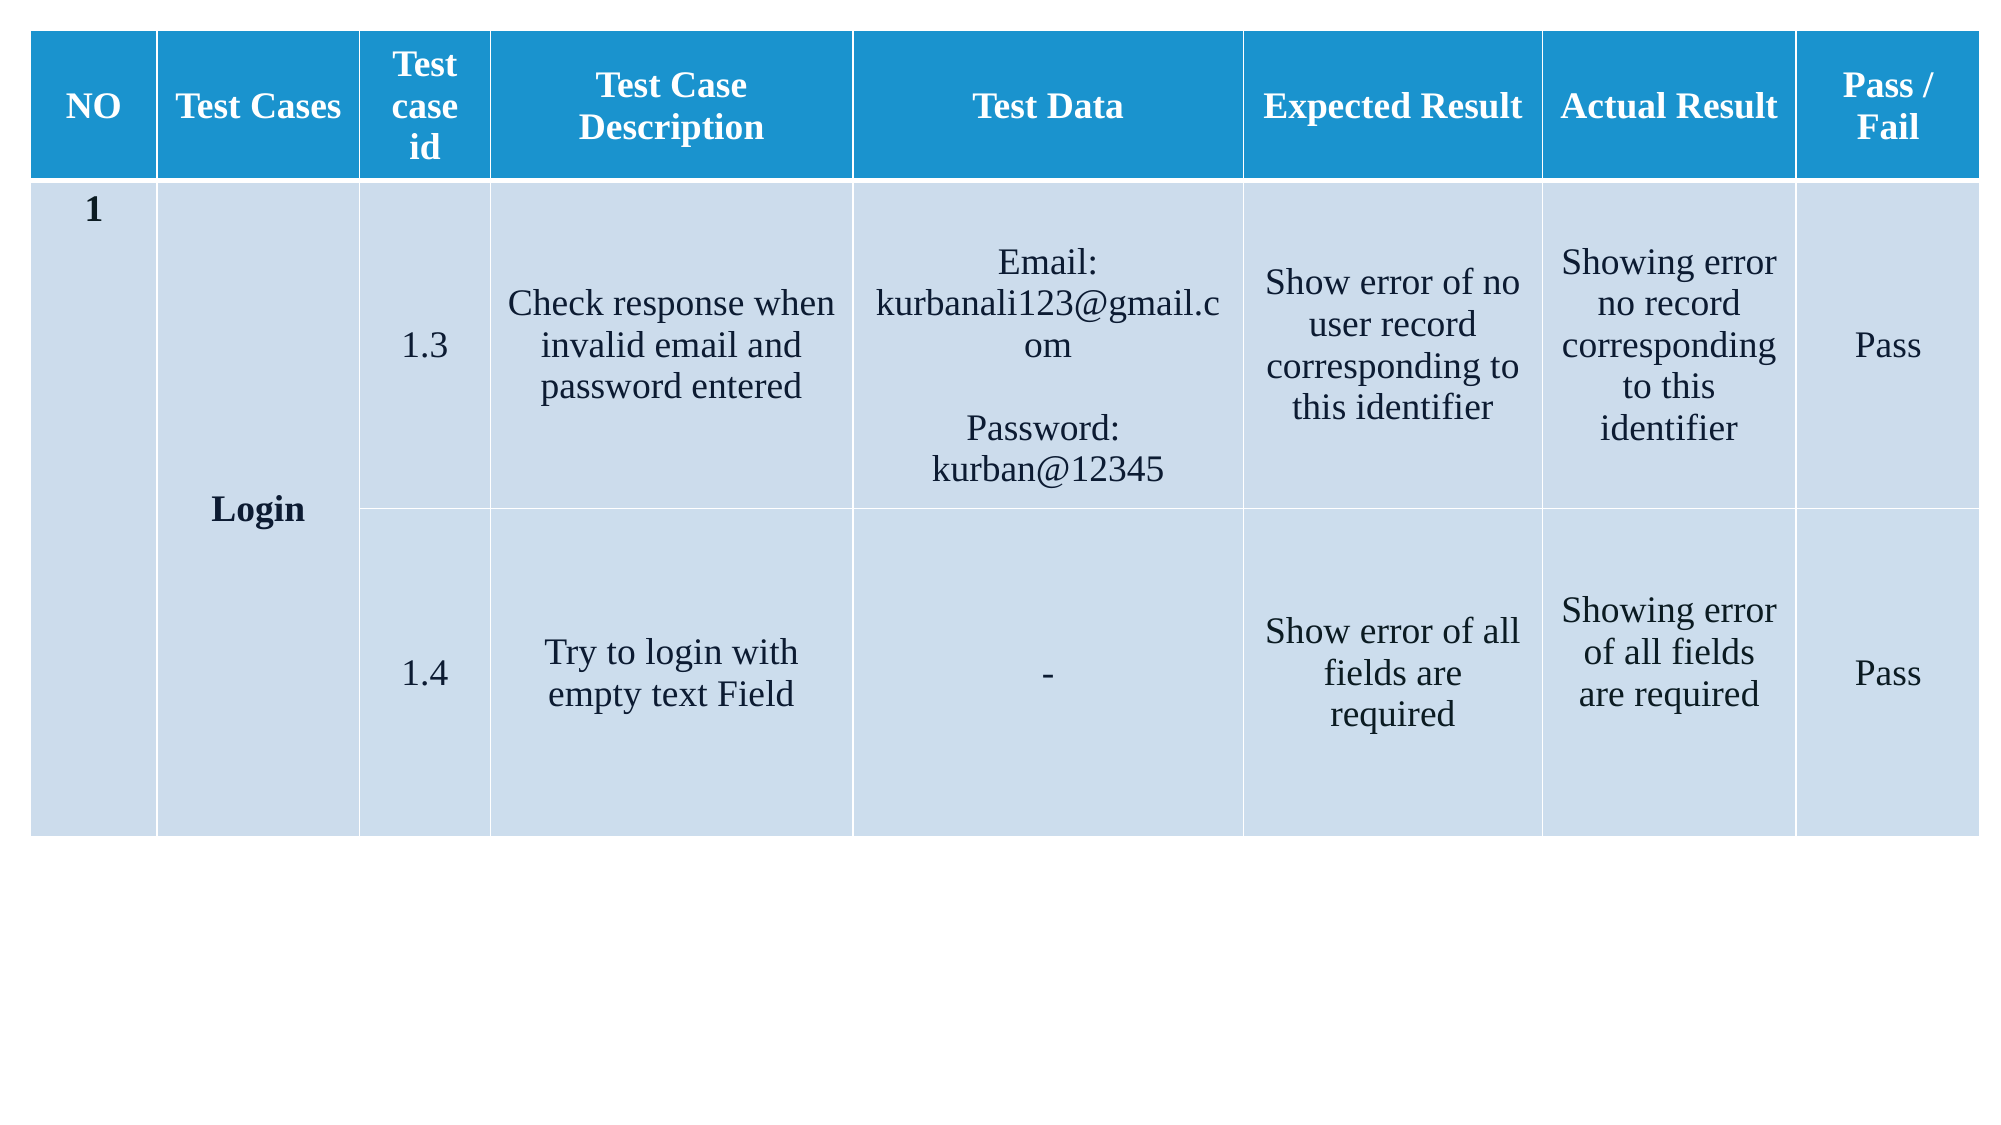

| NO | Test Cases | Test case id | Test Case Description | Test Data | Expected Result | Actual Result | Pass / Fail |
| --- | --- | --- | --- | --- | --- | --- | --- |
| 1 | Login | 1.3 | Check response when invalid email and password entered | Email: kurbanali123@gmail.com Password: kurban@12345 | Show error of no user record corresponding to this identifier | Showing error no record corresponding to this identifier | Pass |
| 1 | Login | 1.4 | Try to login with empty text Field | - | Show error of all fields are required | Showing error of all fields are required | Pass |